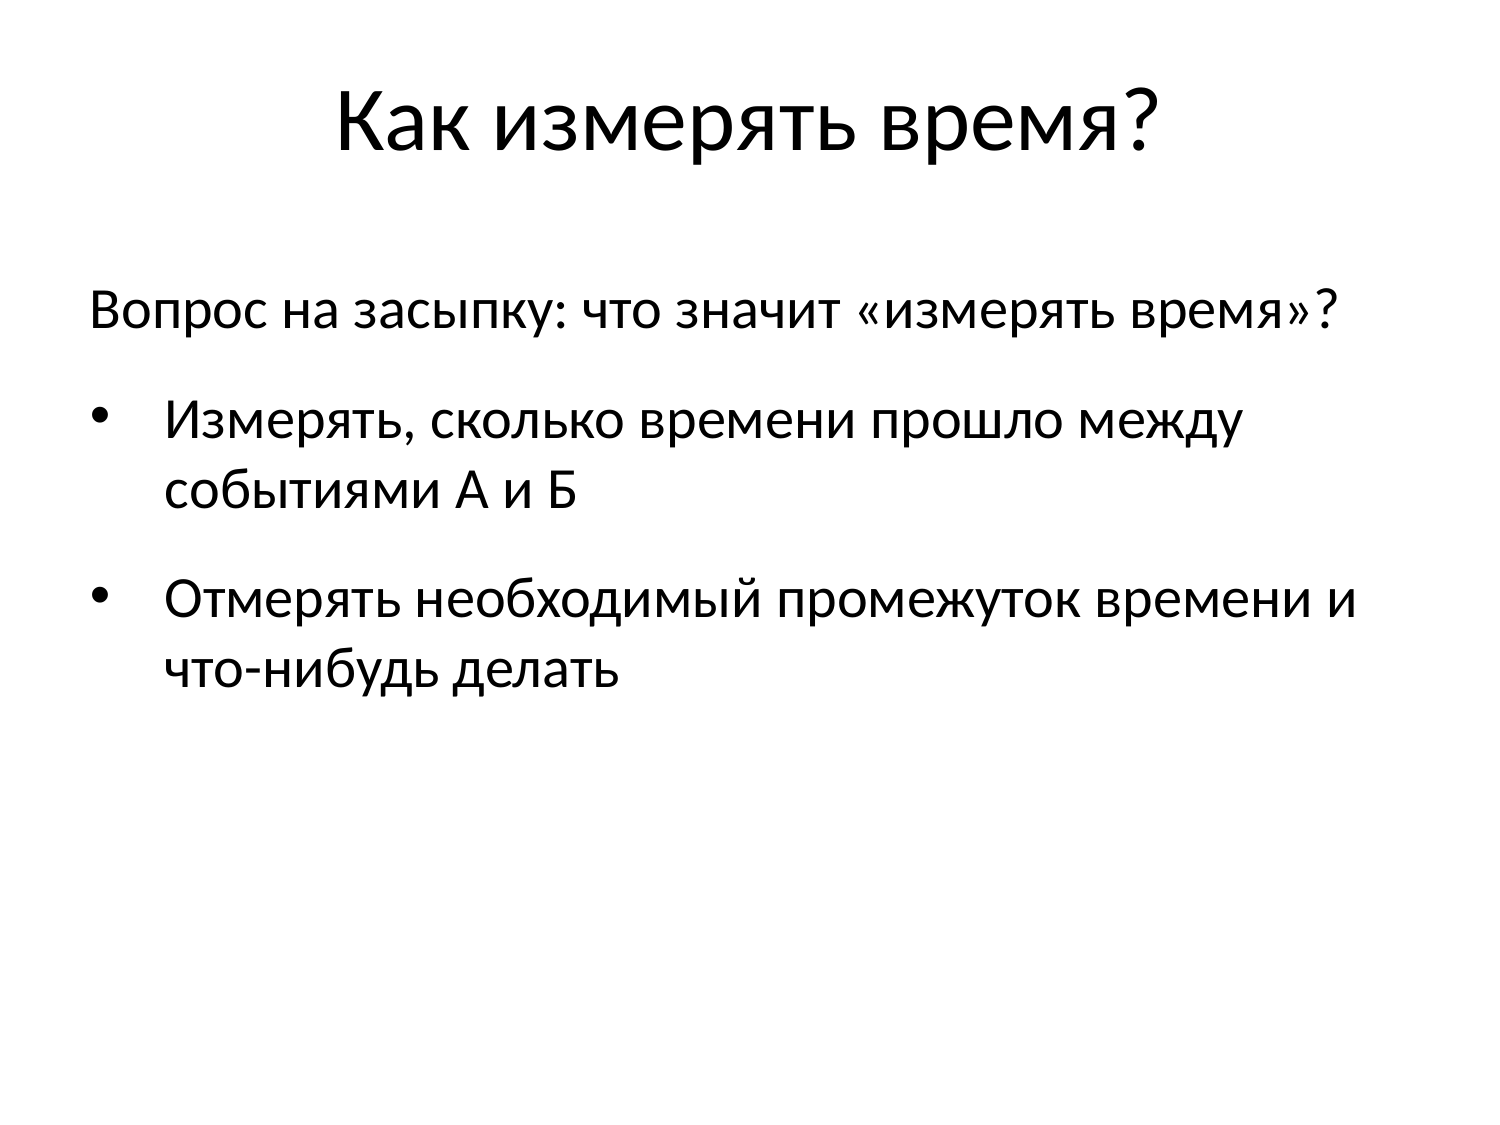

Как измерять время?
Вопрос на засыпку: что значит «измерять время»?

Измерять, сколько времени прошло между событиями А и Б

Отмерять необходимый промежуток времени и что-нибудь делать